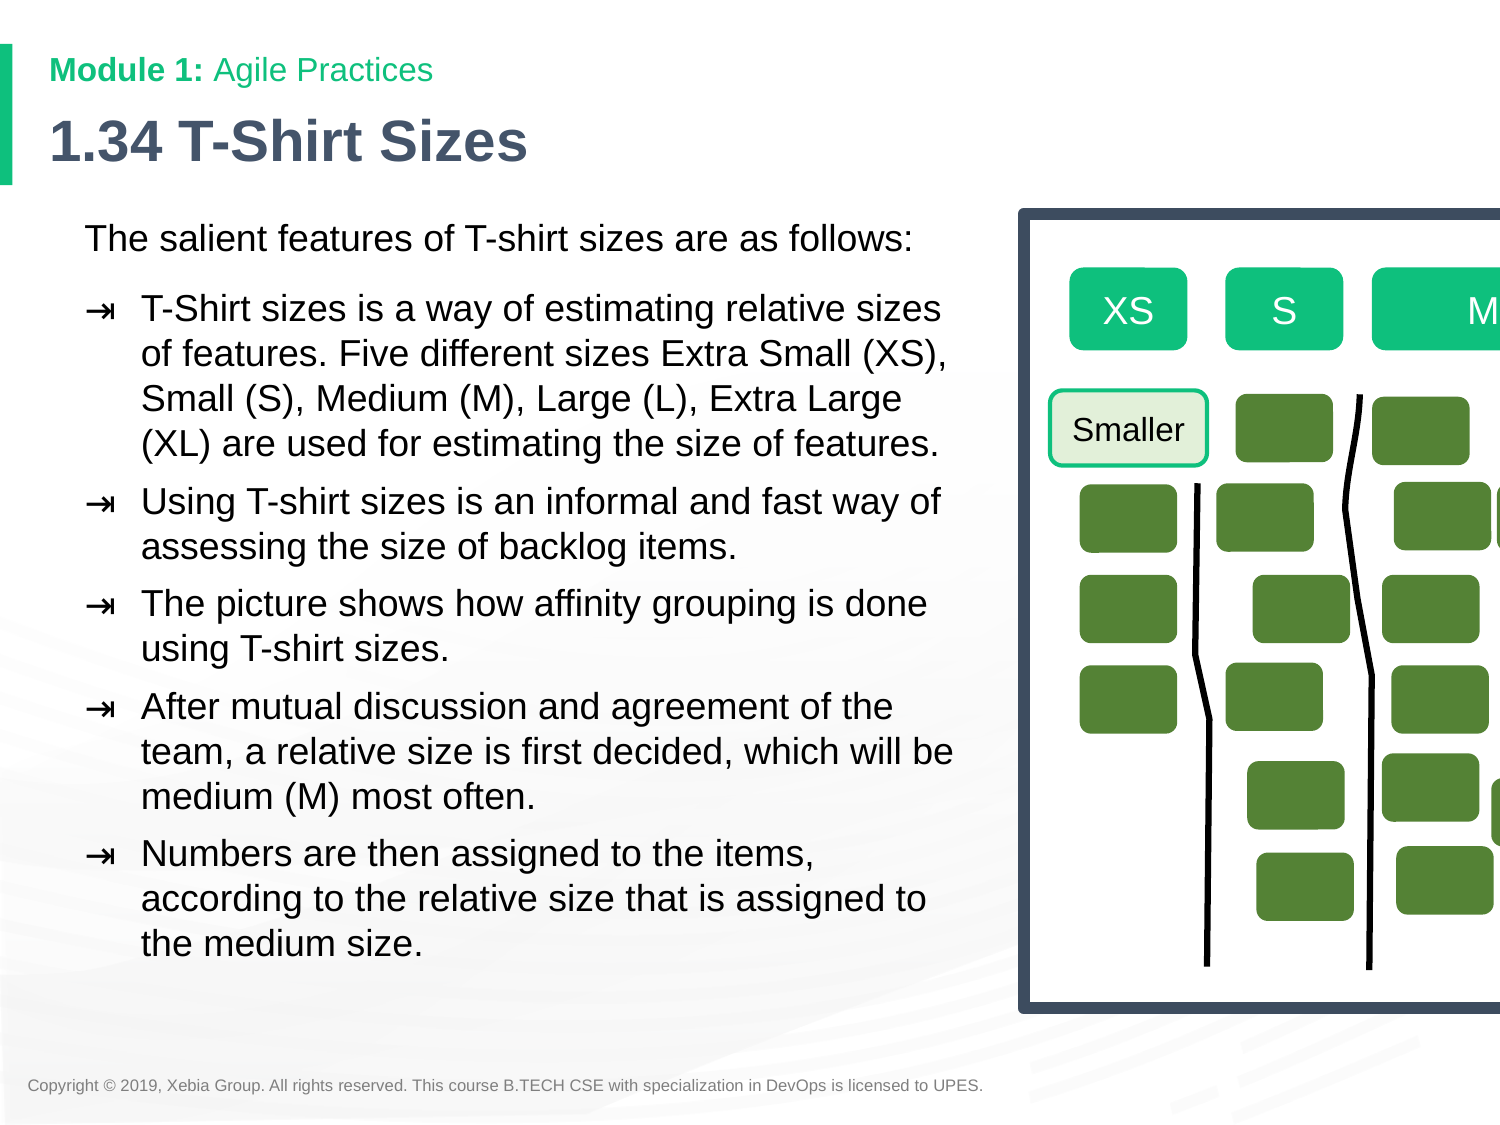

# 1.34 T-Shirt Sizes

XS
S
M
L
XL
Smaller
Larger

The salient features of T-shirt sizes are as follows:
T-Shirt sizes is a way of estimating relative sizes of features. Five different sizes Extra Small (XS), Small (S), Medium (M), Large (L), Extra Large (XL) are used for estimating the size of features.
Using T-shirt sizes is an informal and fast way of assessing the size of backlog items.
The picture shows how affinity grouping is done using T-shirt sizes.
After mutual discussion and agreement of the team, a relative size is first decided, which will be medium (M) most often.
Numbers are then assigned to the items, according to the relative size that is assigned to the medium size.